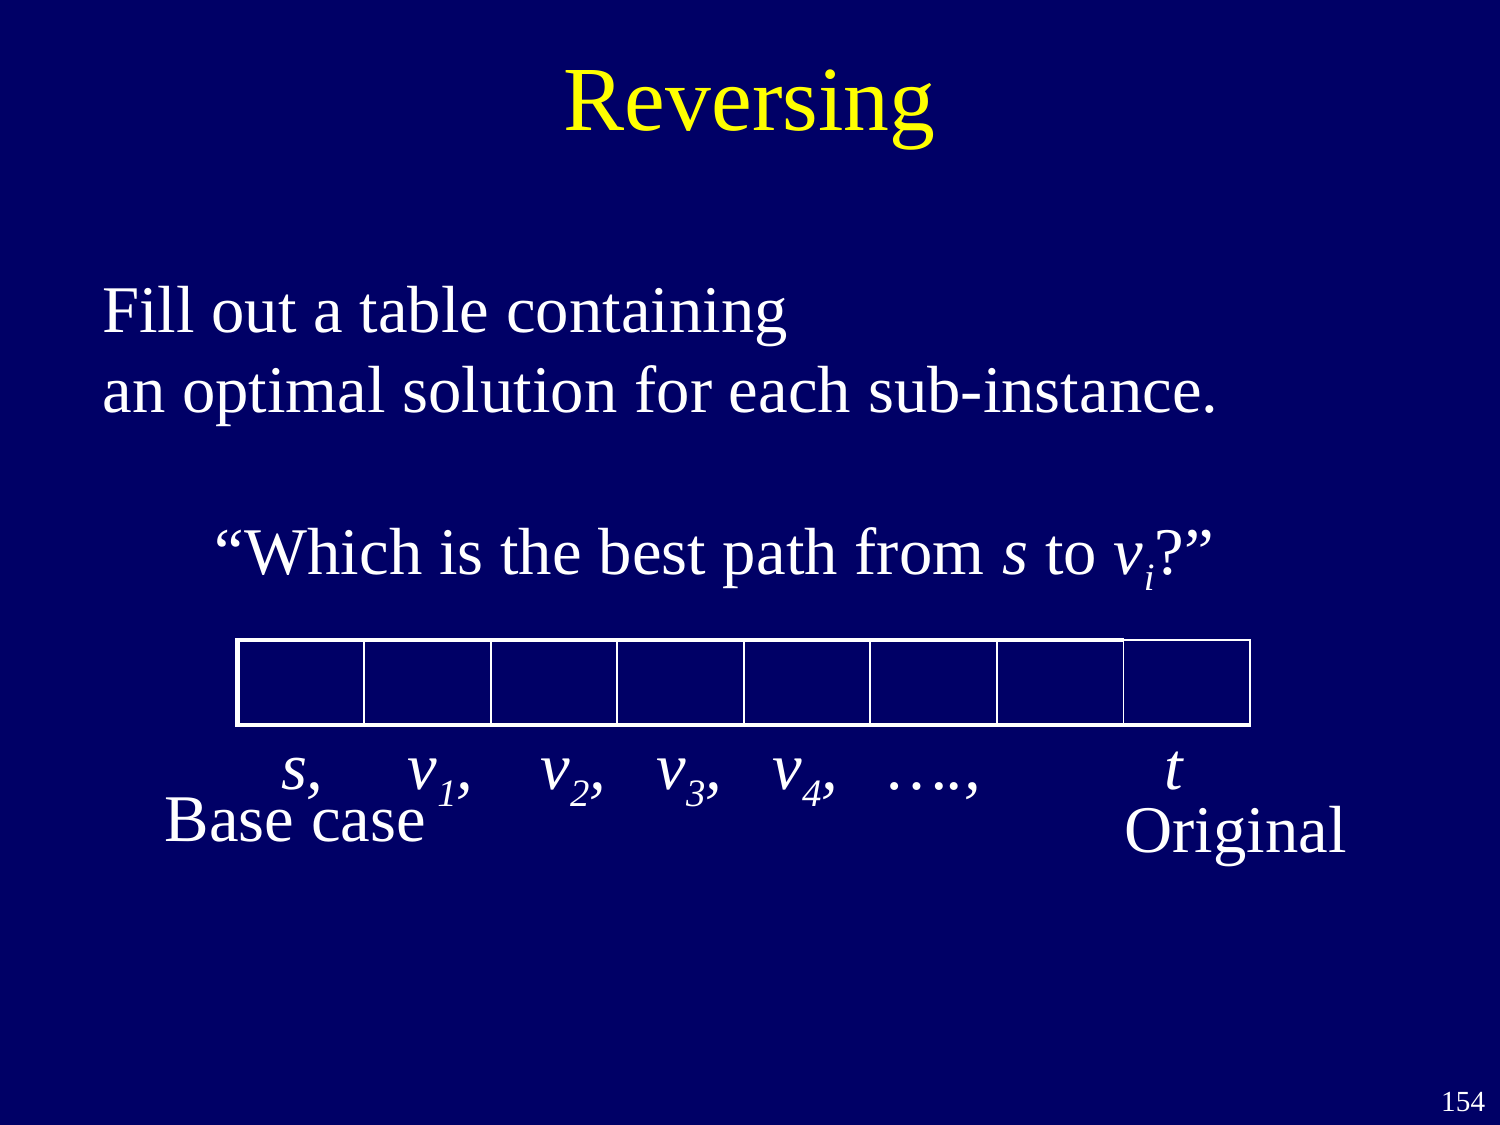

Reversing
Fill out a table containing
an optimal solution for each sub-instance.
“Which is the best path from s to vi?”
|  |  |  |  |  |  |  |  |
| --- | --- | --- | --- | --- | --- | --- | --- |
s,     v1,    v2,   v3,   v4,   ….,           t
Base case
Original